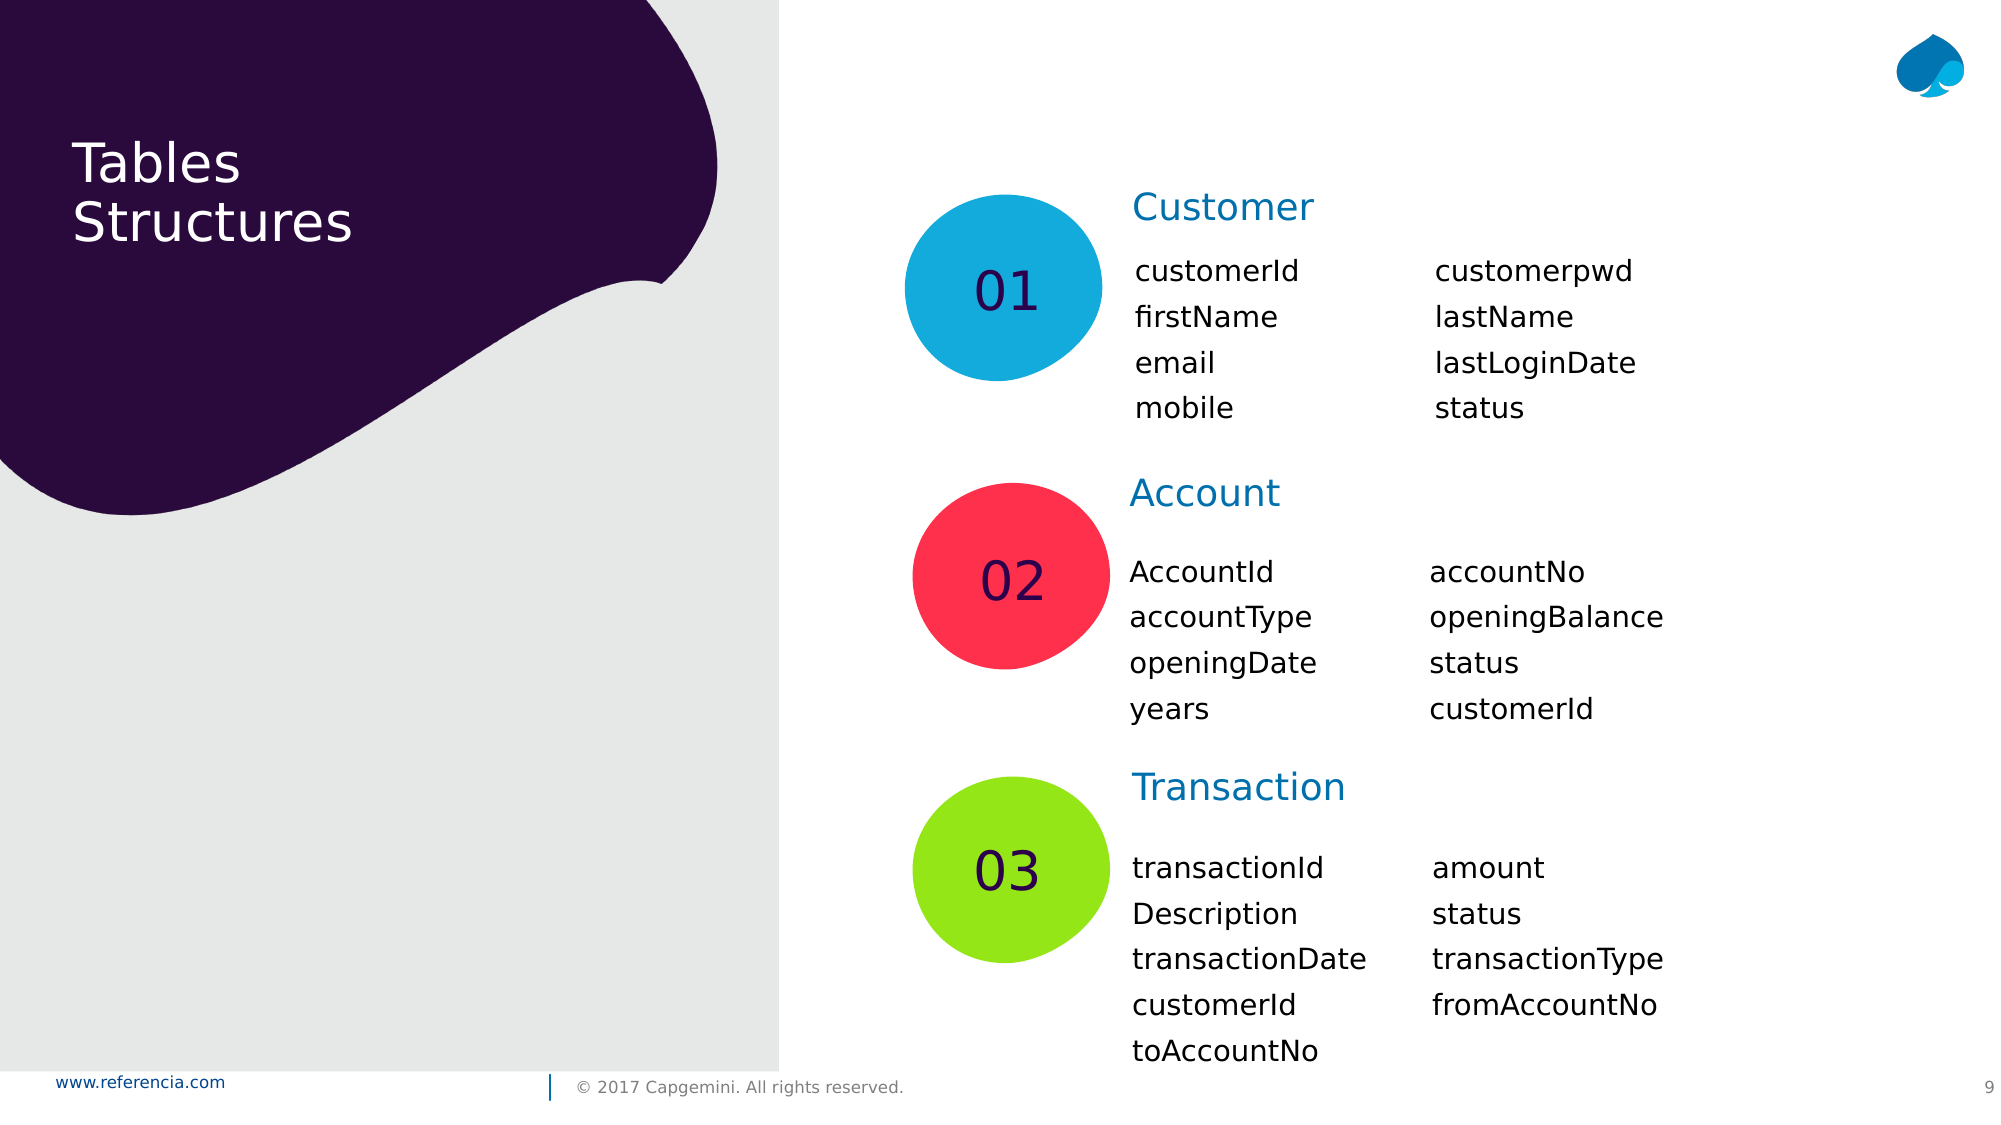

# Tables Structures
Customer

customerId	customerpwd
firstName		lastName
email		lastLoginDate
mobile		status
01
Account

AccountId		accountNo
accountType	openingBalance
openingDate	status
years		customerId
02
Transaction

transactionId	amount
Description	status
transactionDate	transactionType
customerId	fromAccountNo
toAccountNo
03
www.referencia.com
© 2017 Capgemini. All rights reserved.
9